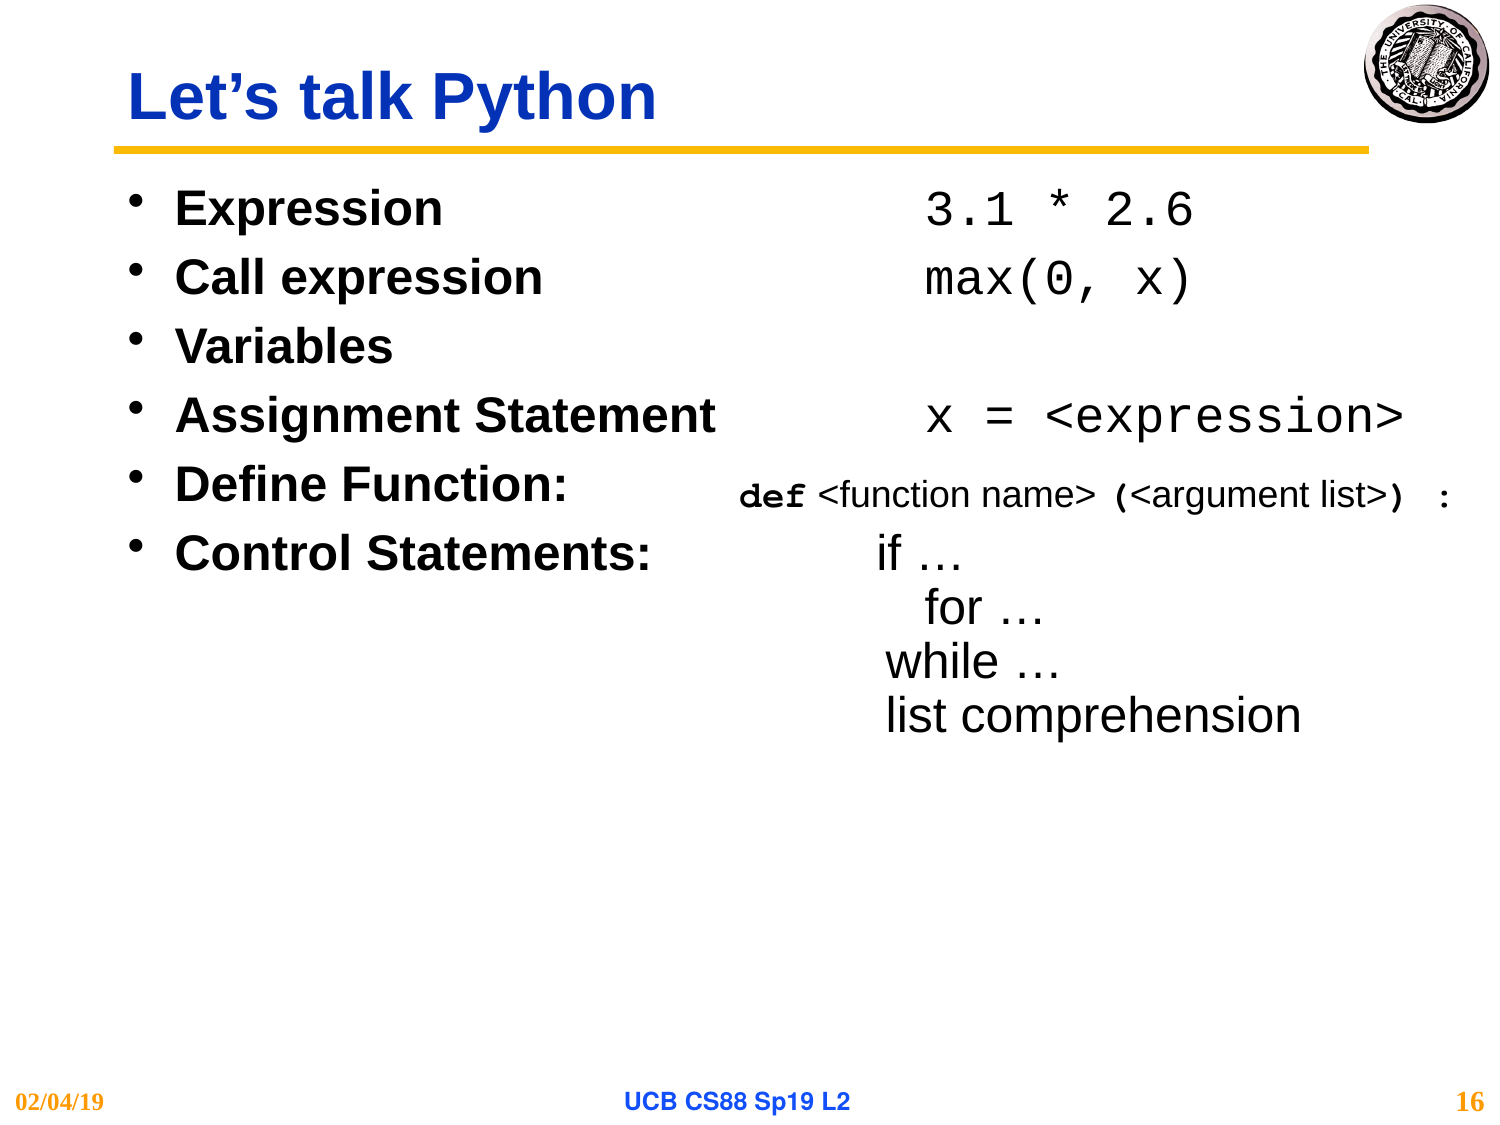

# Let’s talk Python
Expression		3.1 * 2.6
Call expression		max(0, x)
Variables
Assignment Statement		x = <expression>
Define Function:
Control Statements:                if …
		for …
                                                   while …
                                                   list comprehension

def <function name> (<argument list>) :
02/04/19
UCB CS88 Sp19 L2
16